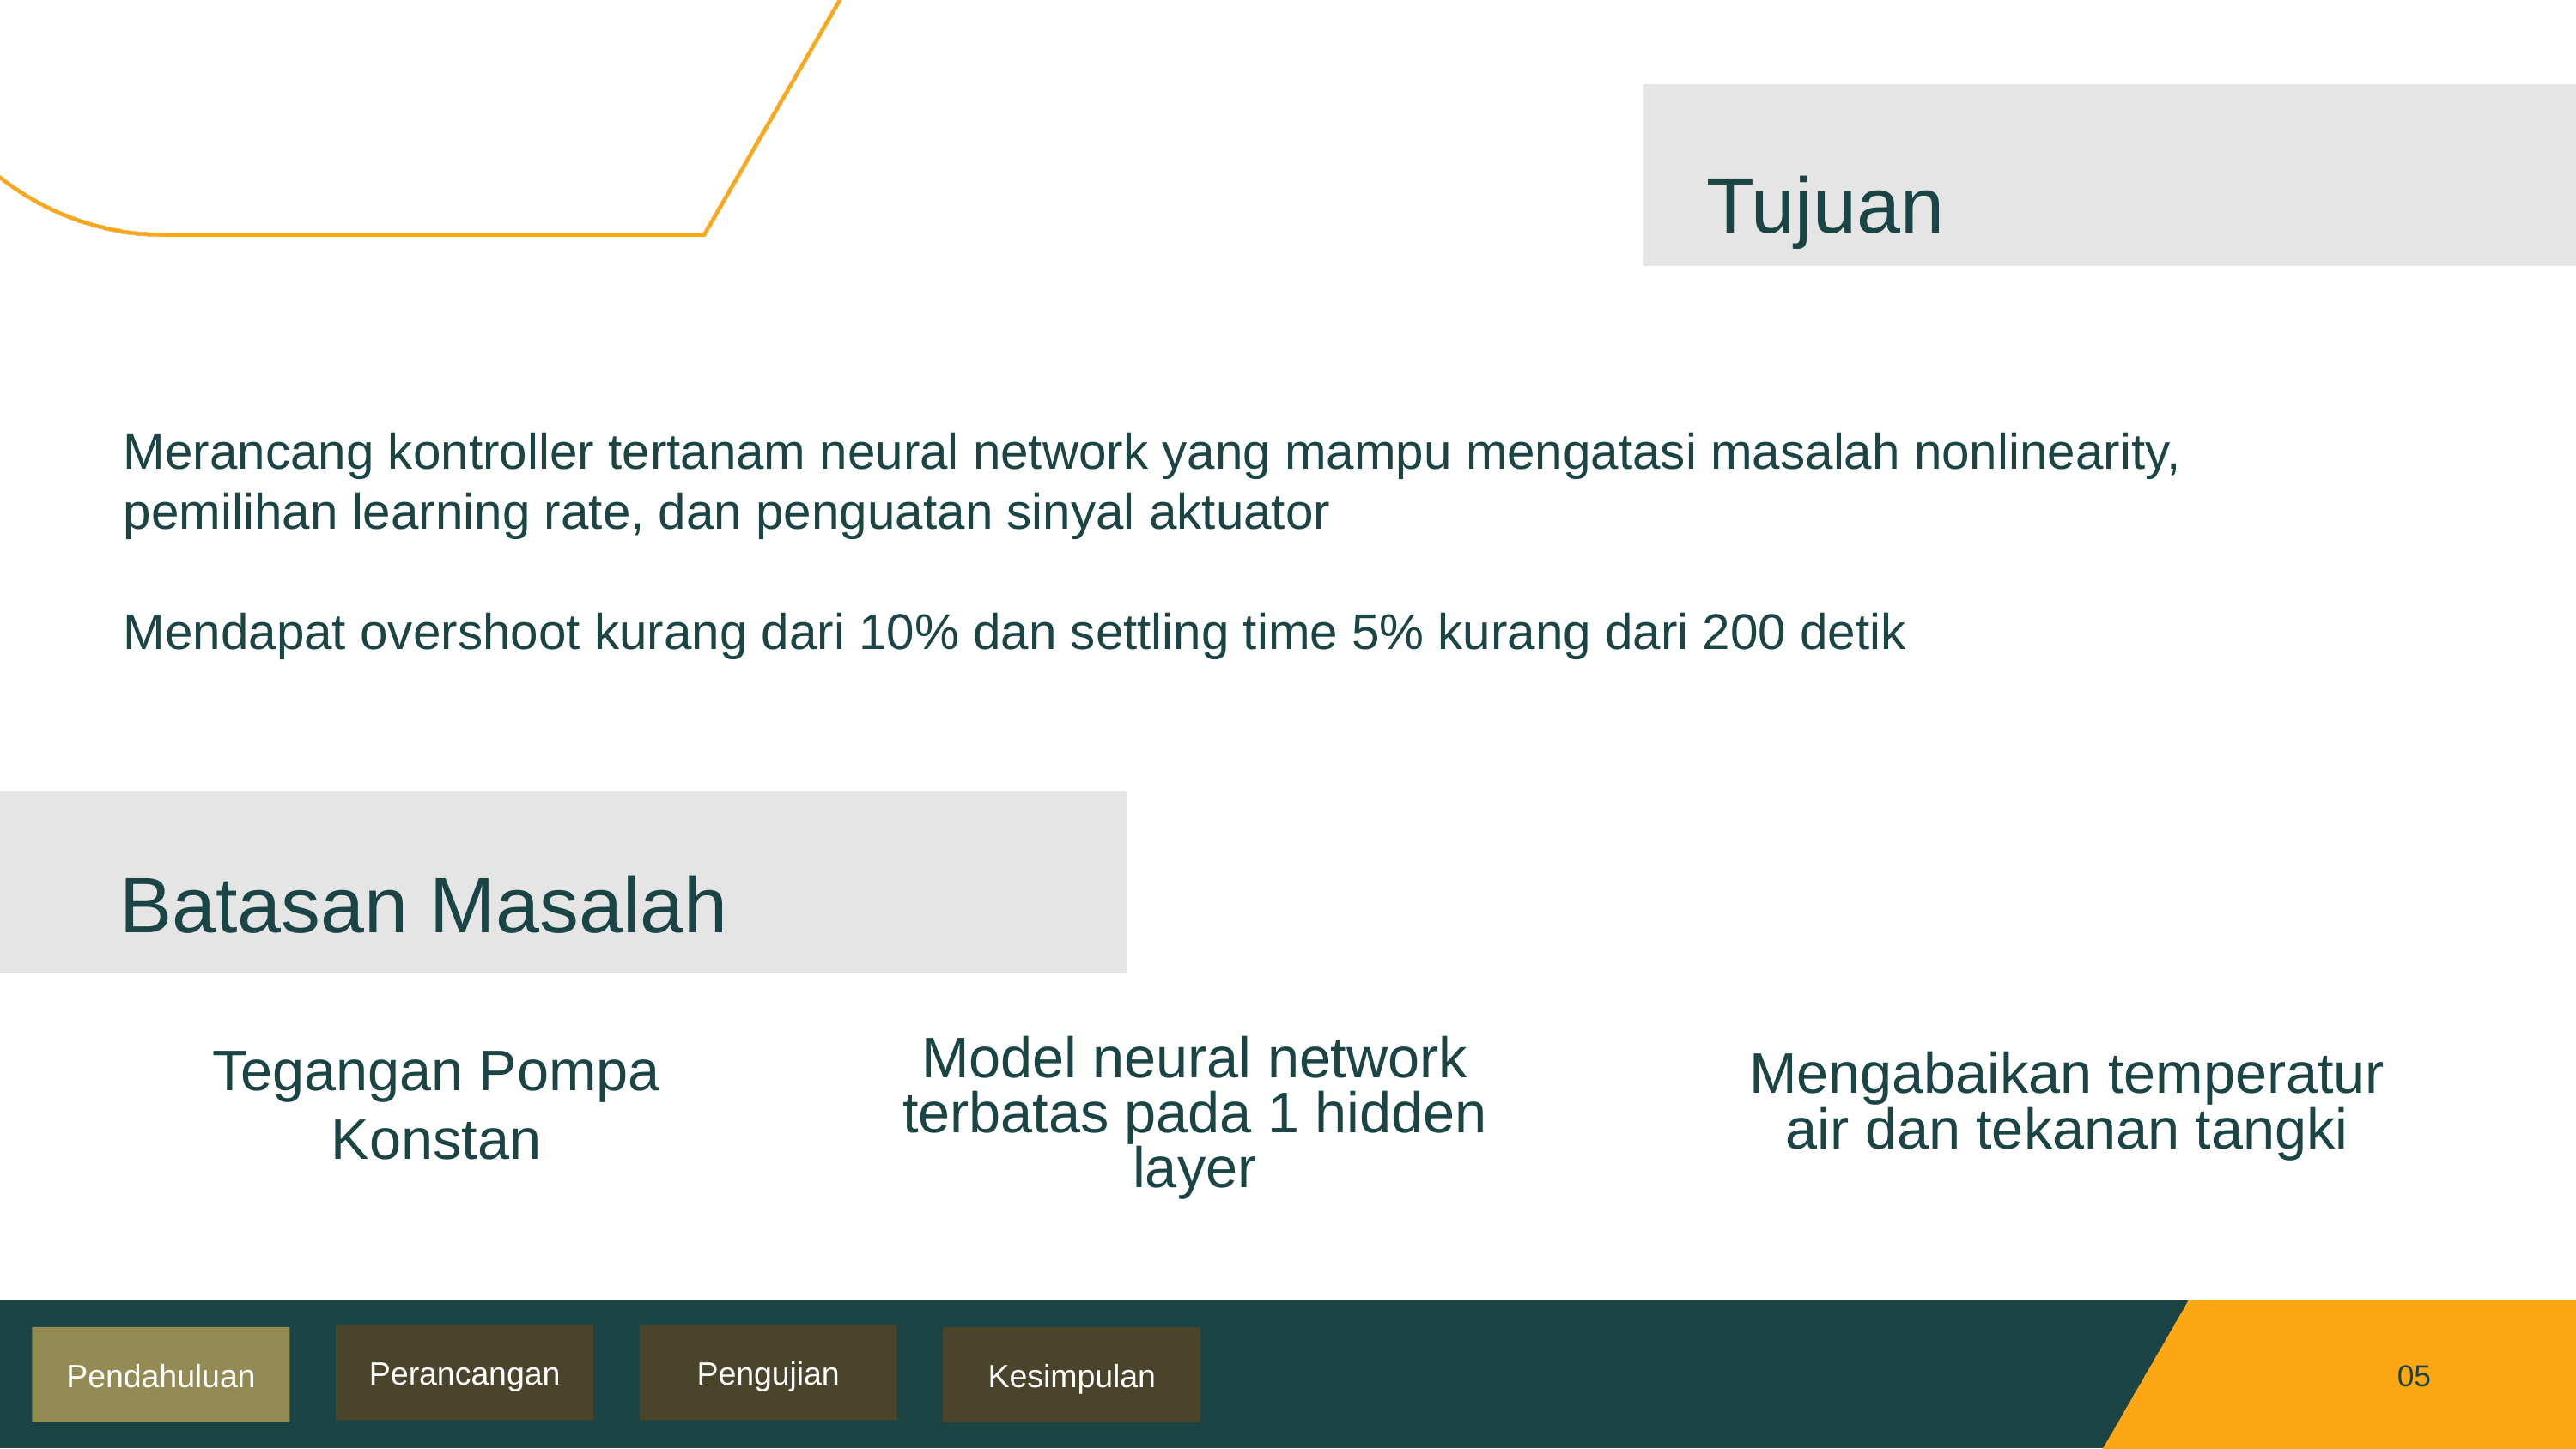

Tujuan
Merancang kontroller tertanam neural network yang mampu mengatasi masalah nonlinearity, pemilihan learning rate, dan penguatan sinyal aktuator

Mendapat overshoot kurang dari 10% dan settling time 5% kurang dari 200 detik
Batasan Masalah

Tegangan Pompa Konstan
Model neural network terbatas pada 1 hidden layer
Mengabaikan temperatur air dan tekanan tangki

Perancangan
Pengujian
Pendahuluan
Kesimpulan
05